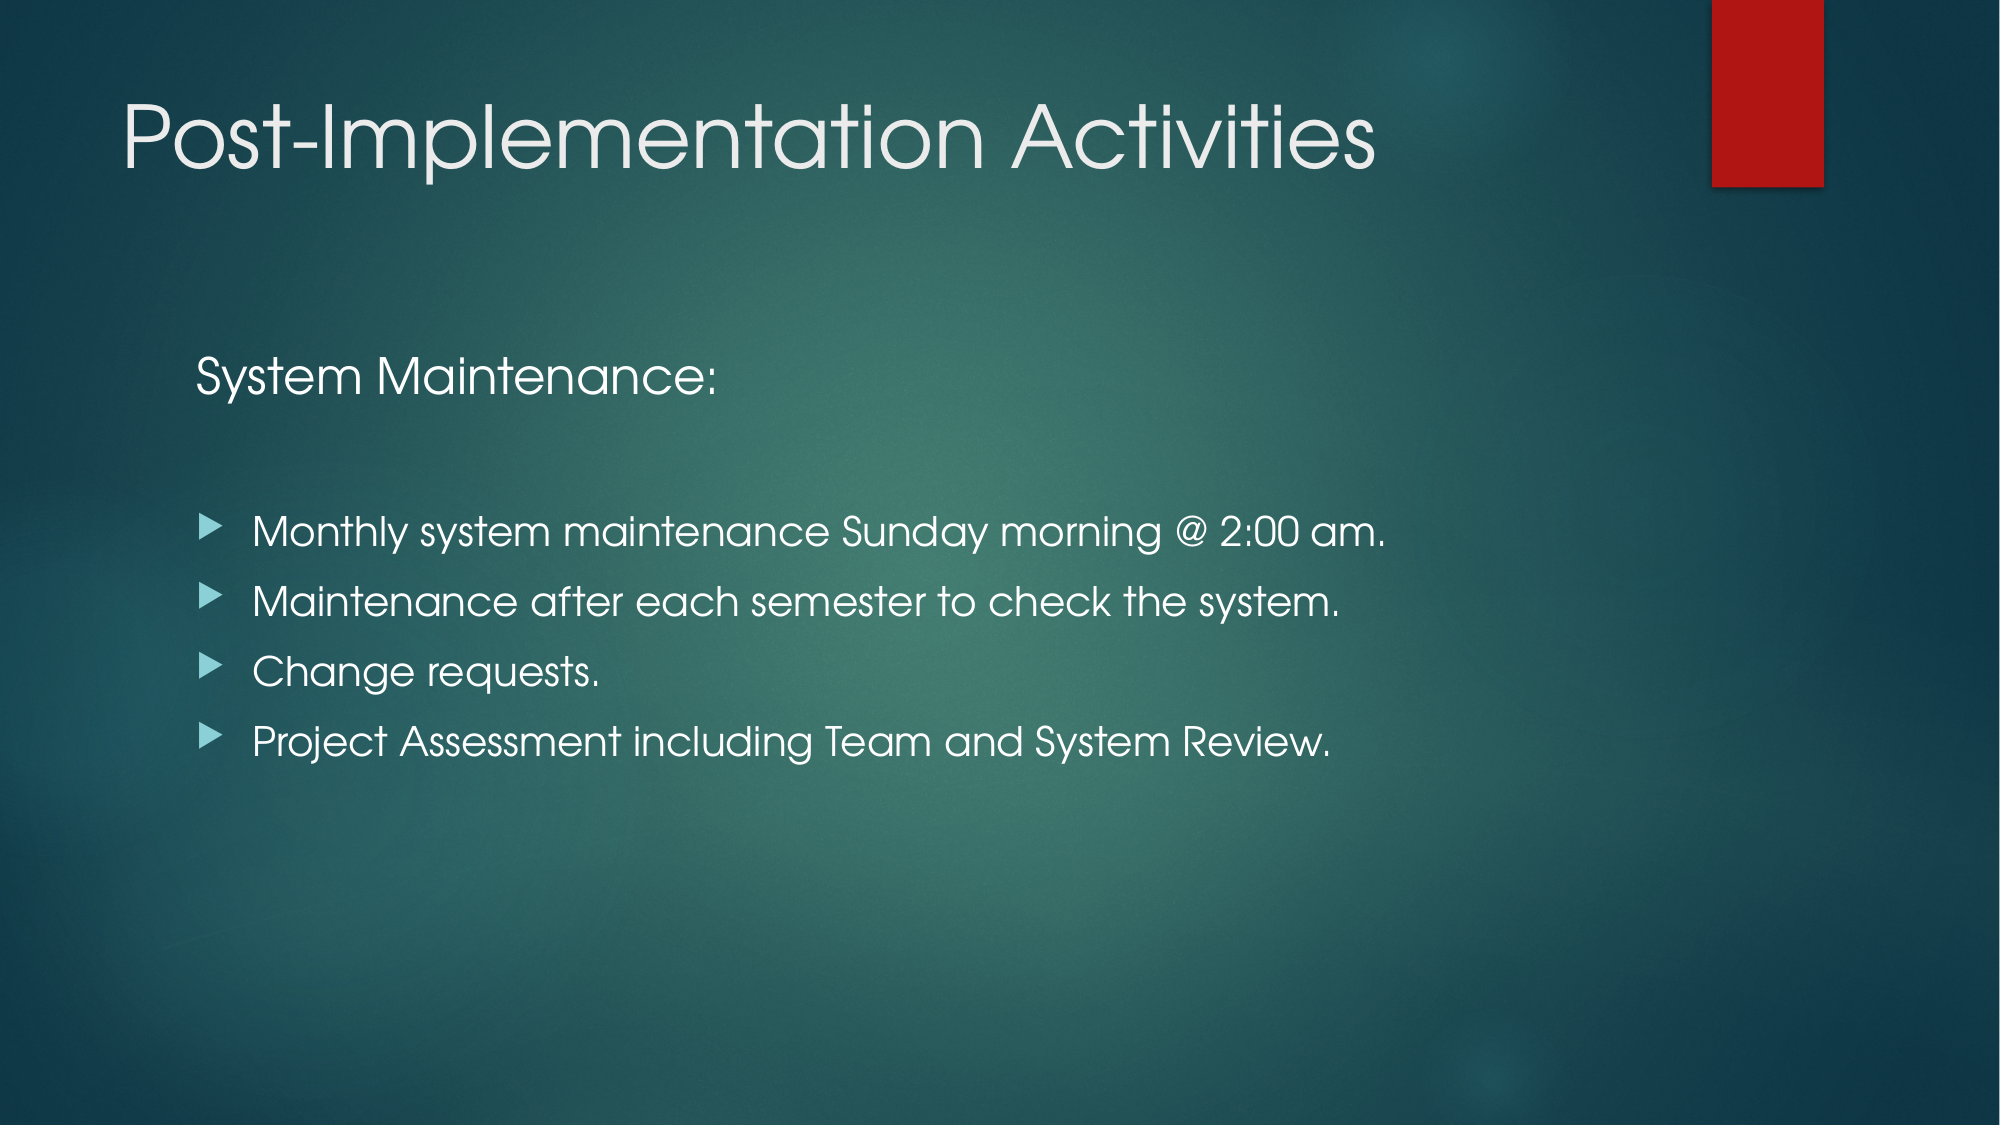

# Post-Implementation Activities
System Maintenance:

Monthly system maintenance Sunday morning @ 2:00 am.
Maintenance after each semester to check the system.
Change requests.
Project Assessment including Team and System Review.